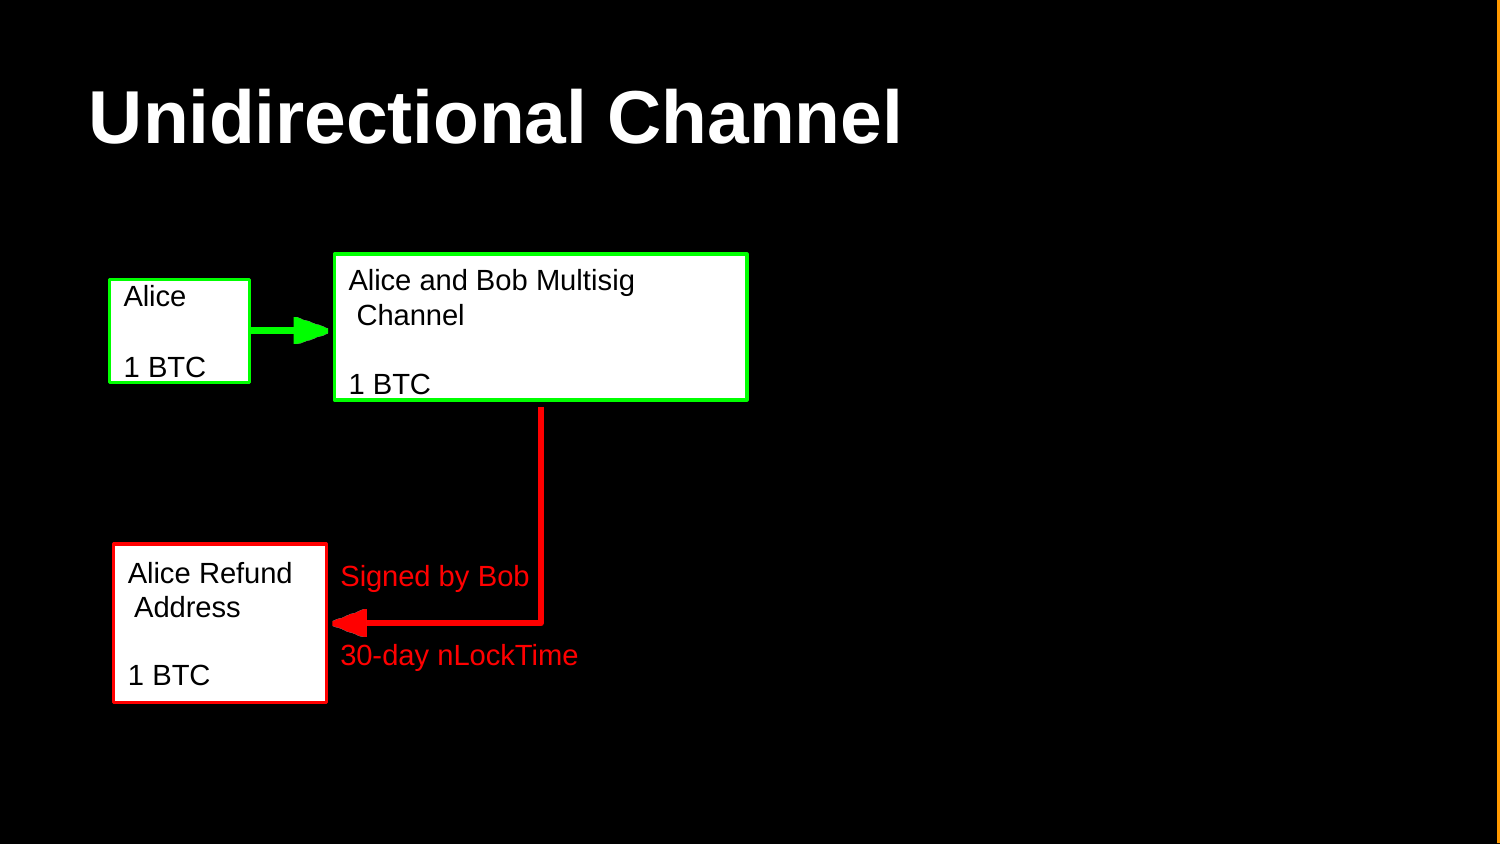

# Unidirectional Channel
Alice and Bob Multisig  Channel

1 BTC
Alice

1 BTC

Alice Refund  Address
Signed by Bob

30-day nLockTime
1 BTC